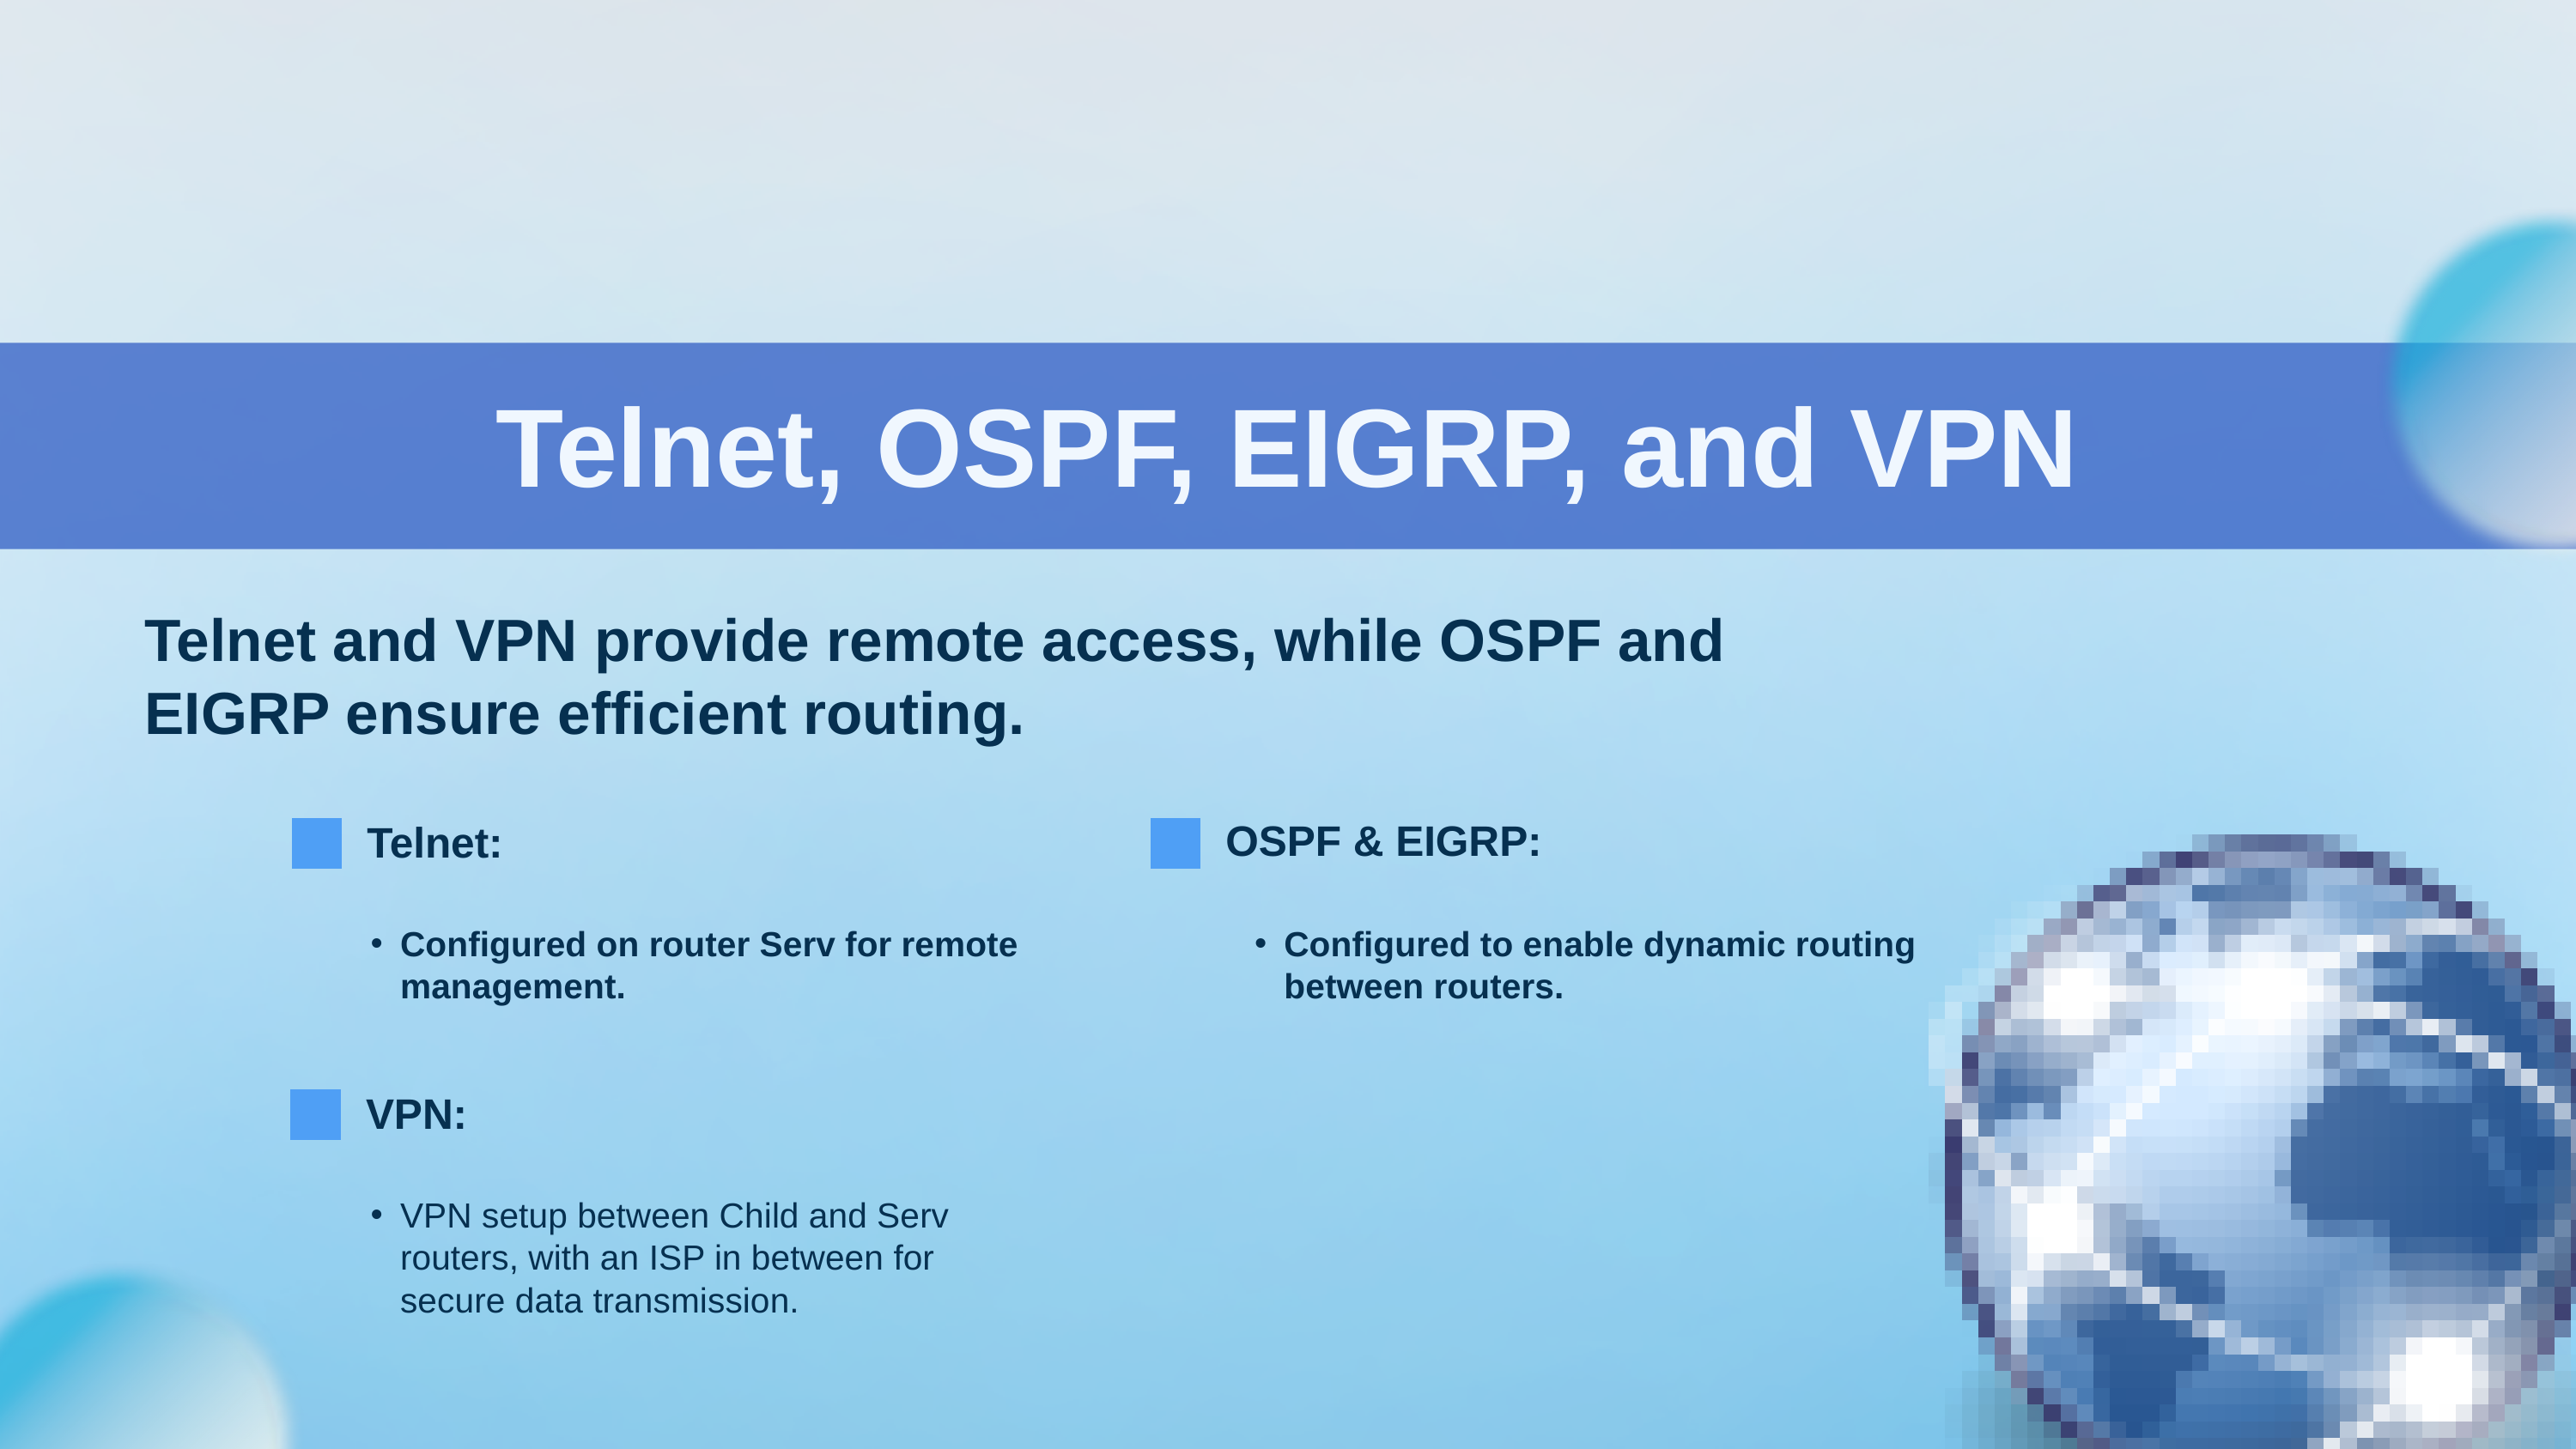

Telnet, OSPF, EIGRP, and VPN
Telnet and VPN provide remote access, while OSPF and EIGRP ensure efficient routing.
OSPF & EIGRP:
Telnet:

Configured on router Serv for remote management.

Configured to enable dynamic routing between routers.

VPN:

VPN setup between Child and Serv routers, with an ISP in between for secure data transmission.